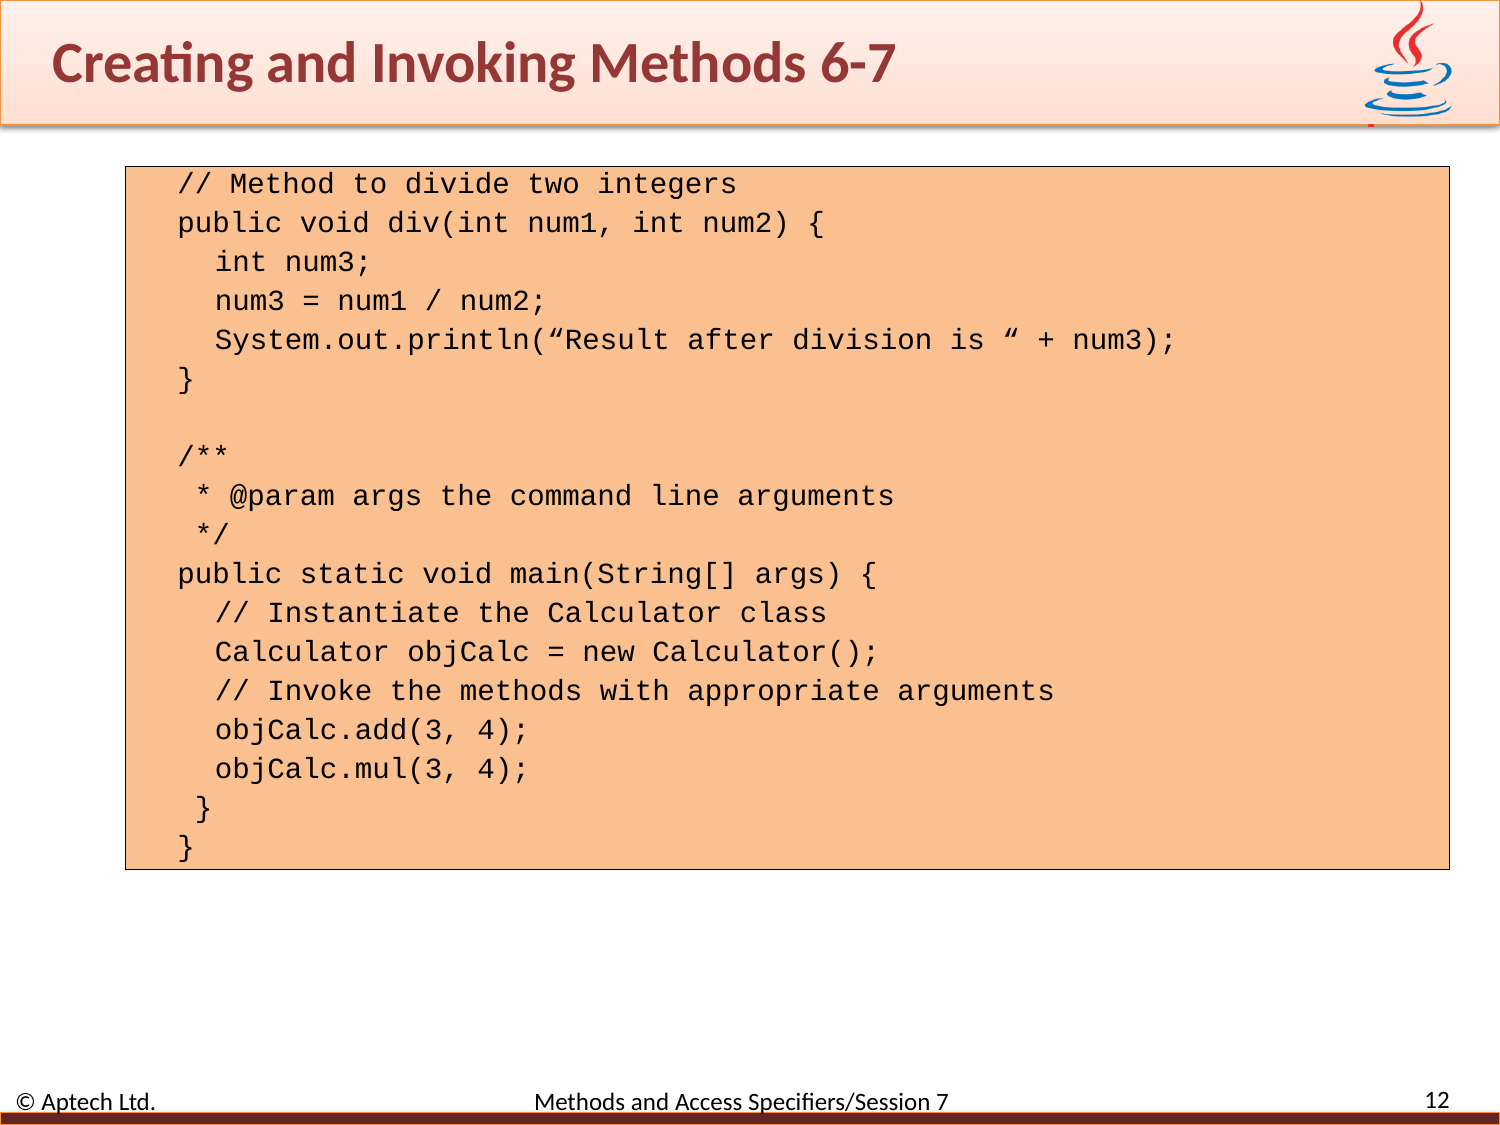

# Creating and Invoking Methods 6-7
// Method to divide two integers
public void div(int num1, int num2) {
int num3;
num3 = num1 / num2;
System.out.println(“Result after division is “ + num3);
}

/**
 * @param args the command line arguments
 */
public static void main(String[] args) {
// Instantiate the Calculator class
Calculator objCalc = new Calculator();
// Invoke the methods with appropriate arguments
objCalc.add(3, 4);
objCalc.mul(3, 4);
 }
}
12
© Aptech Ltd.                                                                  Methods and Access Specifiers/Session 7